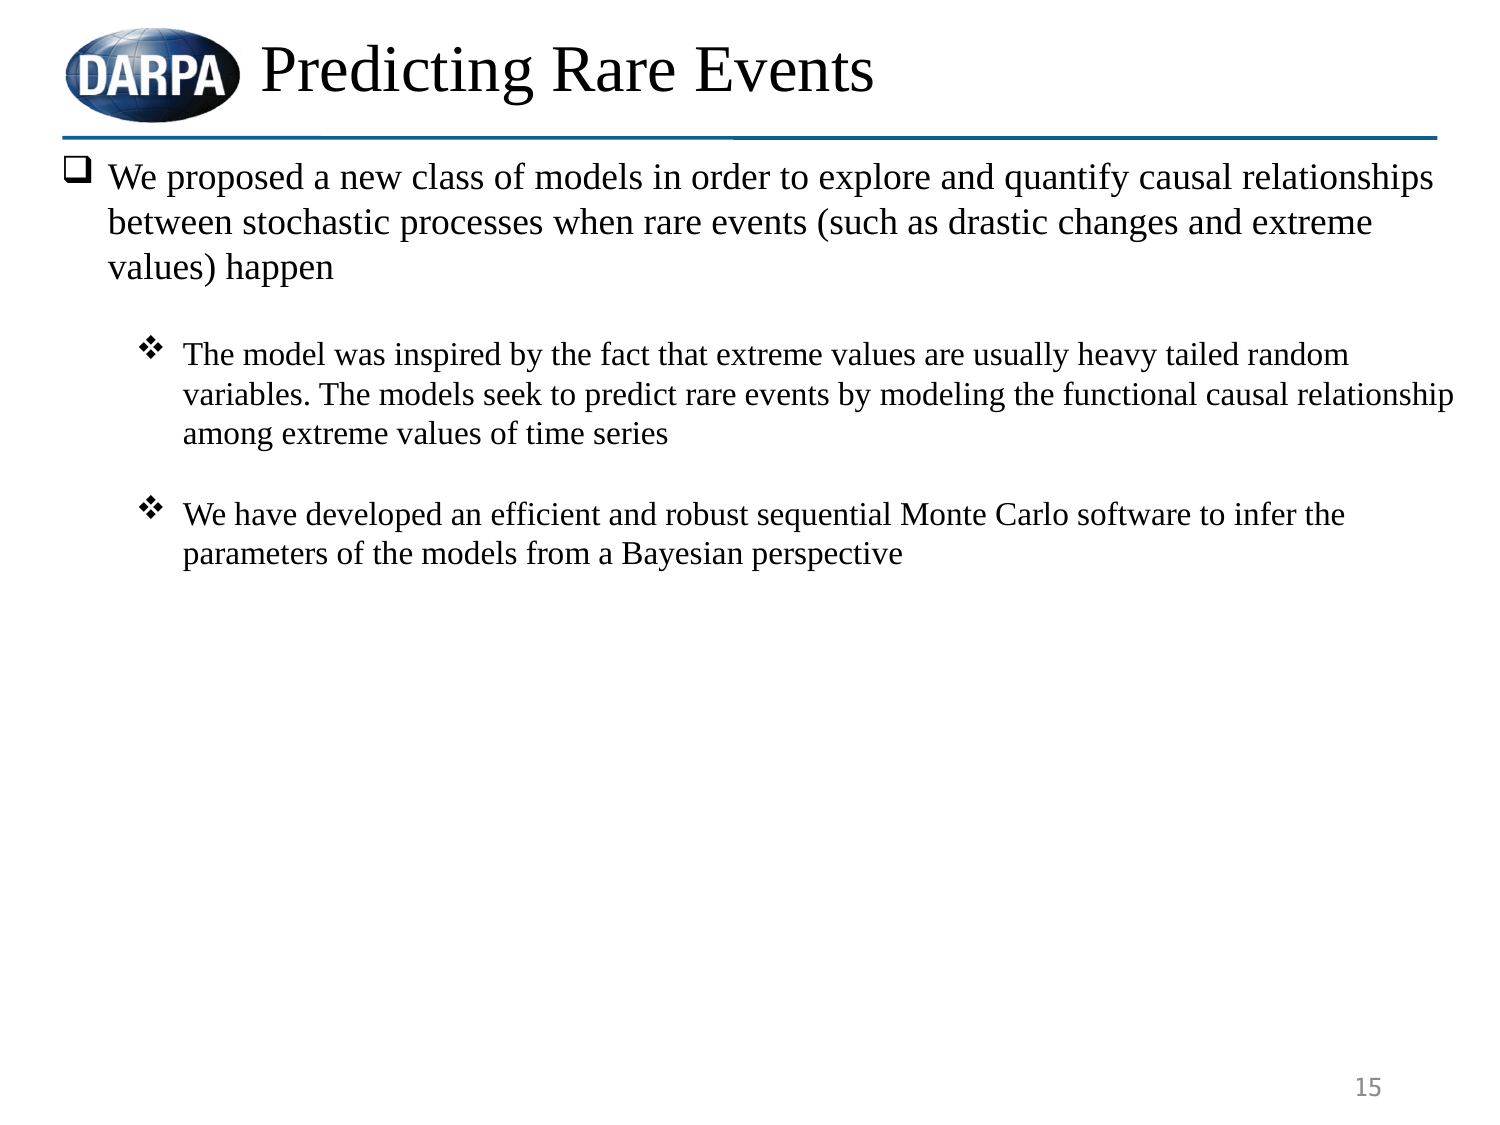

Predicting Rare Events
#
We proposed a new class of models in order to explore and quantify causal relationships between stochastic processes when rare events (such as drastic changes and extreme values) happen

The model was inspired by the fact that extreme values are usually heavy tailed random variables. The models seek to predict rare events by modeling the functional causal relationship among extreme values of time series

We have developed an efficient and robust sequential Monte Carlo software to infer the parameters of the models from a Bayesian perspective

15